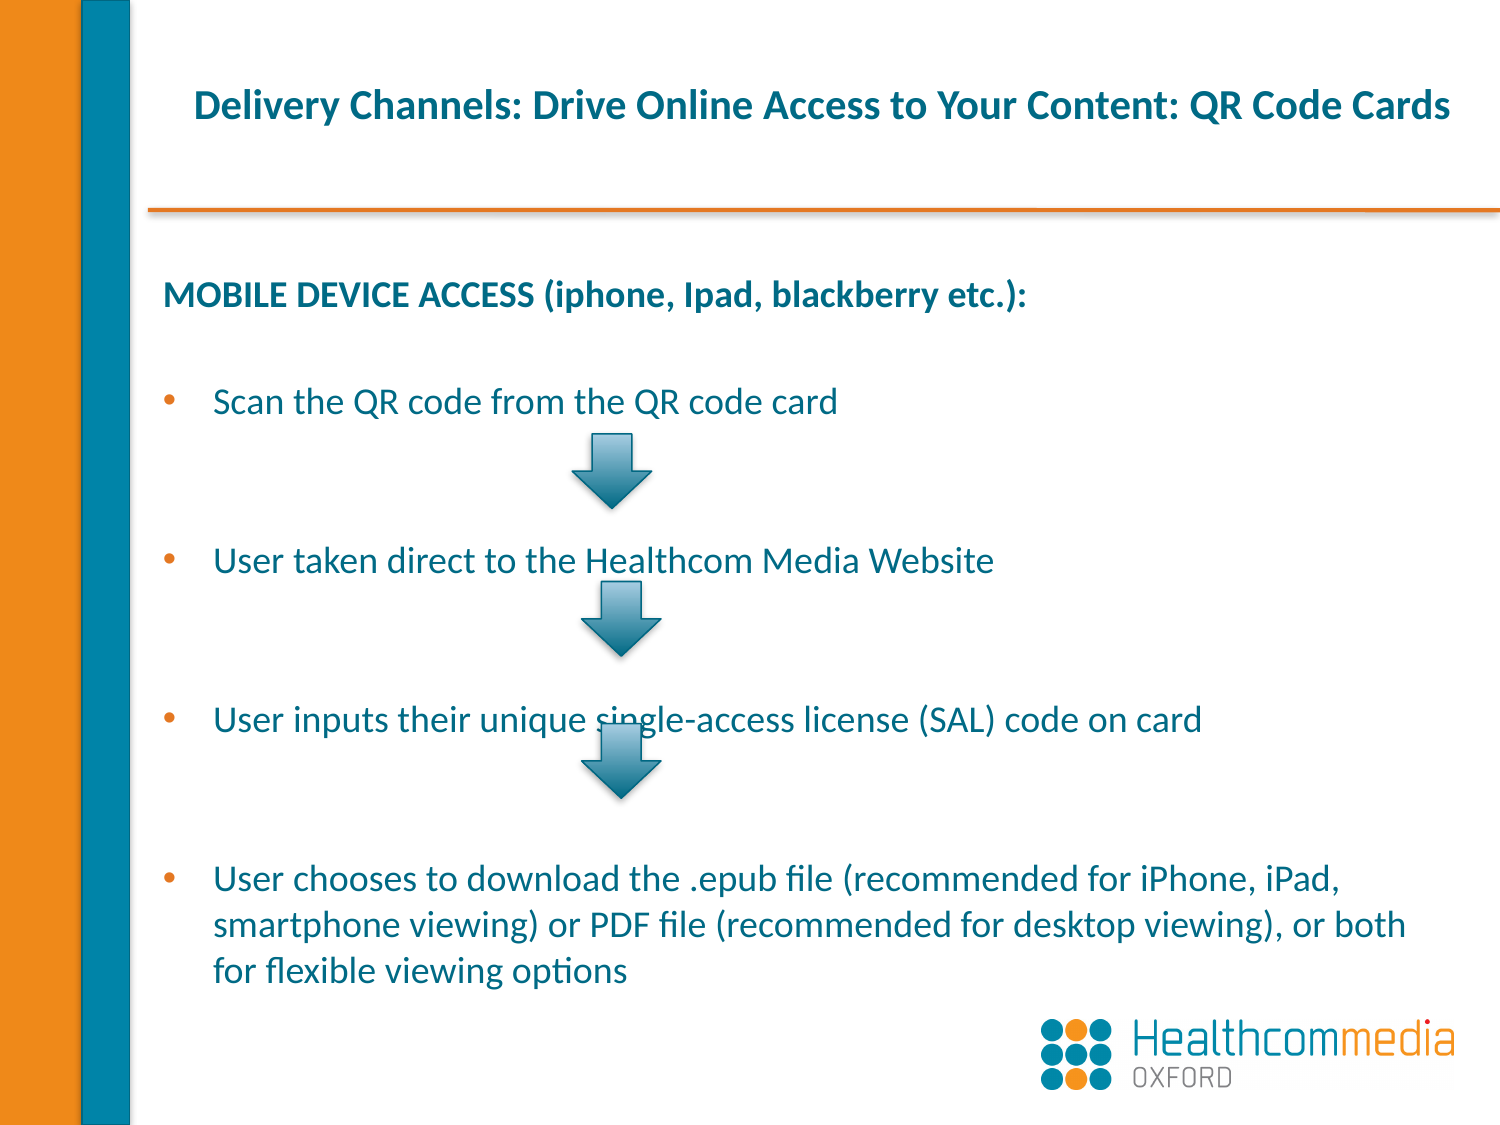

# Delivery Channels: Drive Online Access to Your Content: QR Code Cards
MOBILE DEVICE ACCESS (iphone, Ipad, blackberry etc.):

Scan the QR code from the QR code card

User taken direct to the Healthcom Media Website

User inputs their unique single-access license (SAL) code on card

User chooses to download the .epub file (recommended for iPhone, iPad, smartphone viewing) or PDF file (recommended for desktop viewing), or both for flexible viewing options